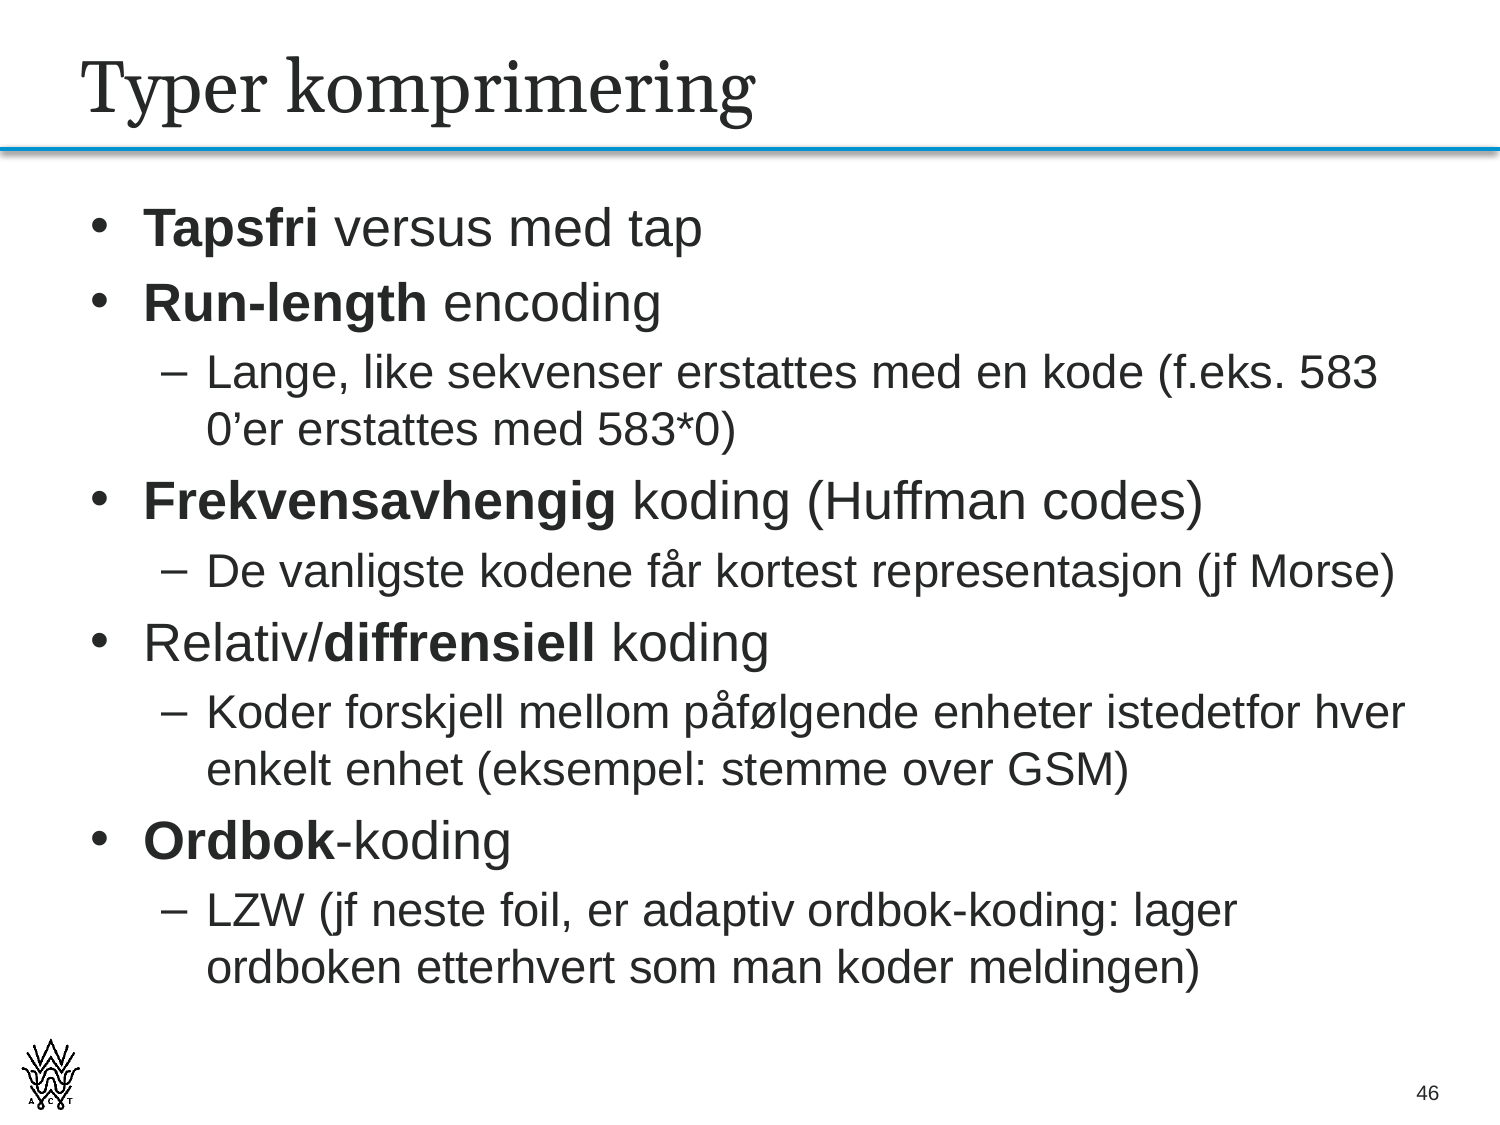

# Typer komprimering
Tapsfri versus med tap
Run-length encoding
Lange, like sekvenser erstattes med en kode (f.eks. 583 0’er erstattes med 583*0)
Frekvensavhengig koding (Huffman codes)
De vanligste kodene får kortest representasjon (jf Morse)
Relativ/diffrensiell koding
Koder forskjell mellom påfølgende enheter istedetfor hver enkelt enhet (eksempel: stemme over GSM)
Ordbok-koding
LZW (jf neste foil, er adaptiv ordbok-koding: lager ordboken etterhvert som man koder meldingen)
46